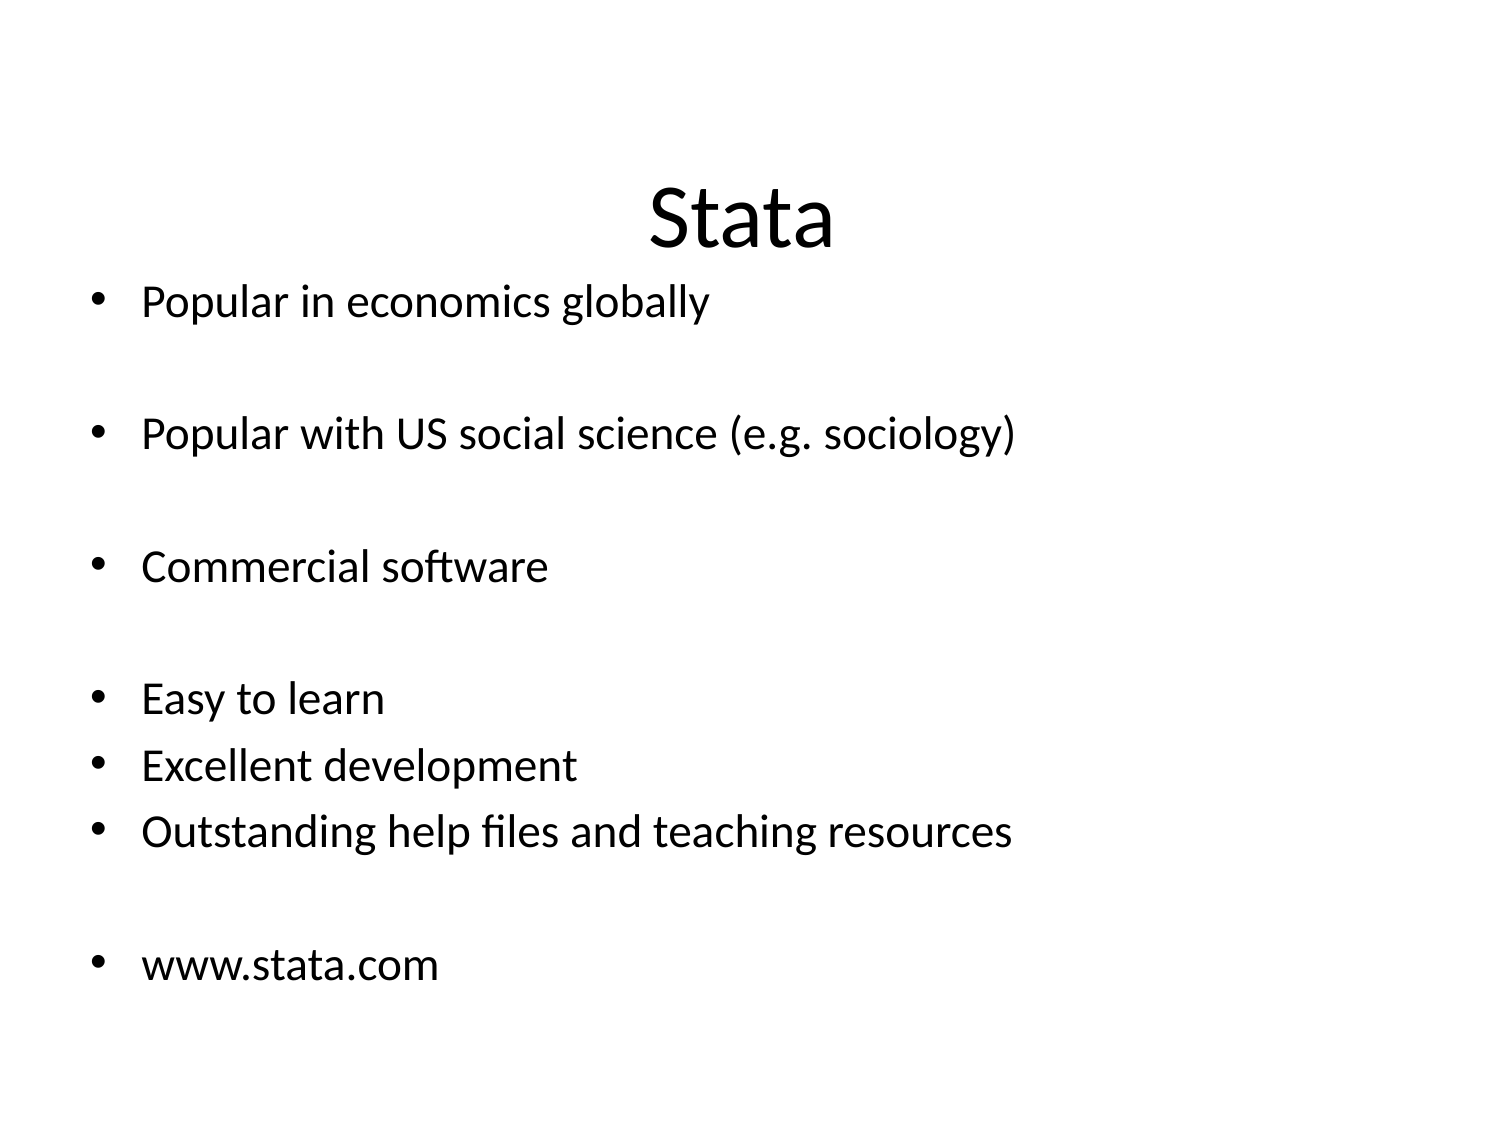

# Stata
Popular in economics globally

Popular with US social science (e.g. sociology)

Commercial software

Easy to learn
Excellent development
Outstanding help files and teaching resources

www.stata.com